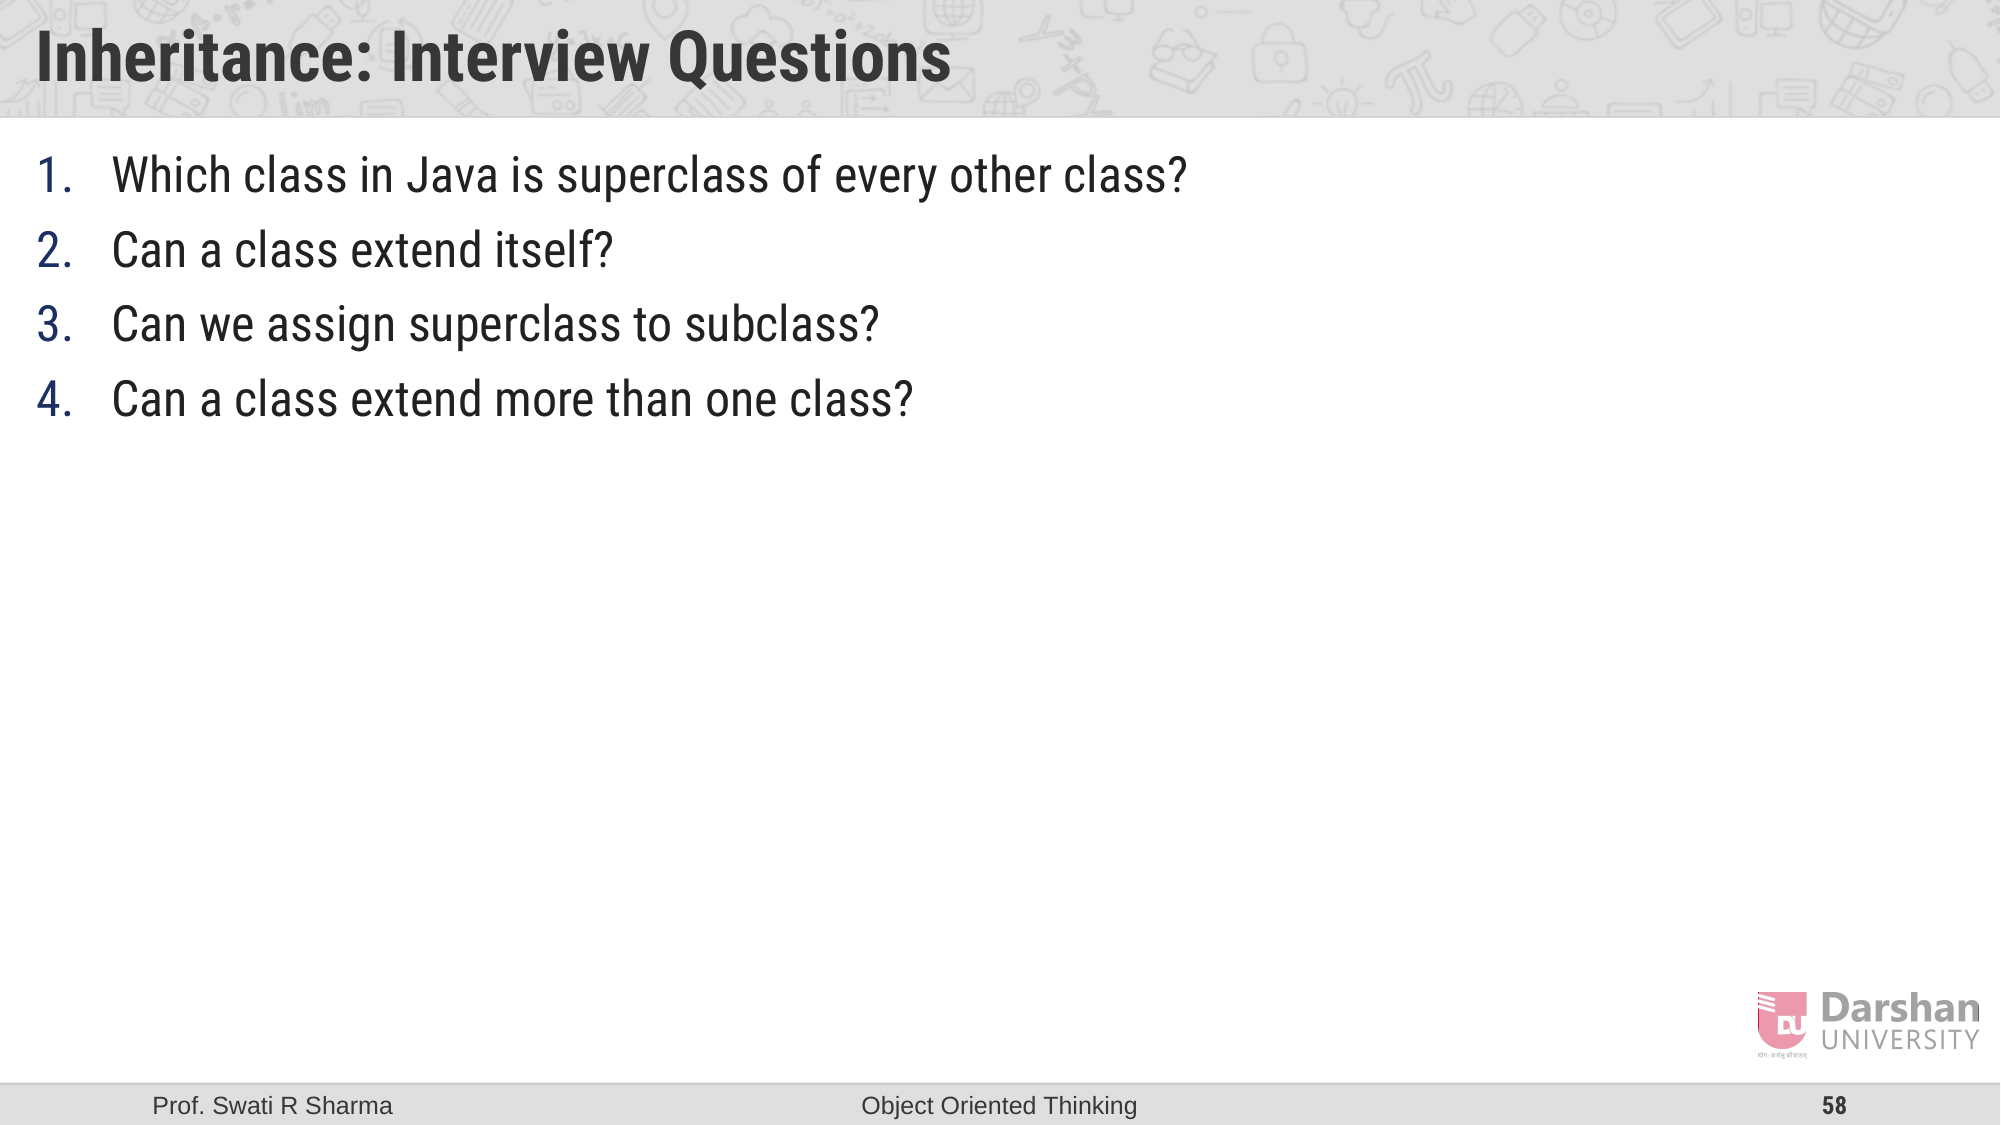

# Inheritance: Interview Questions
Which class in Java is superclass of every other class?
Can a class extend itself?
Can we assign superclass to subclass?
Can a class extend more than one class?